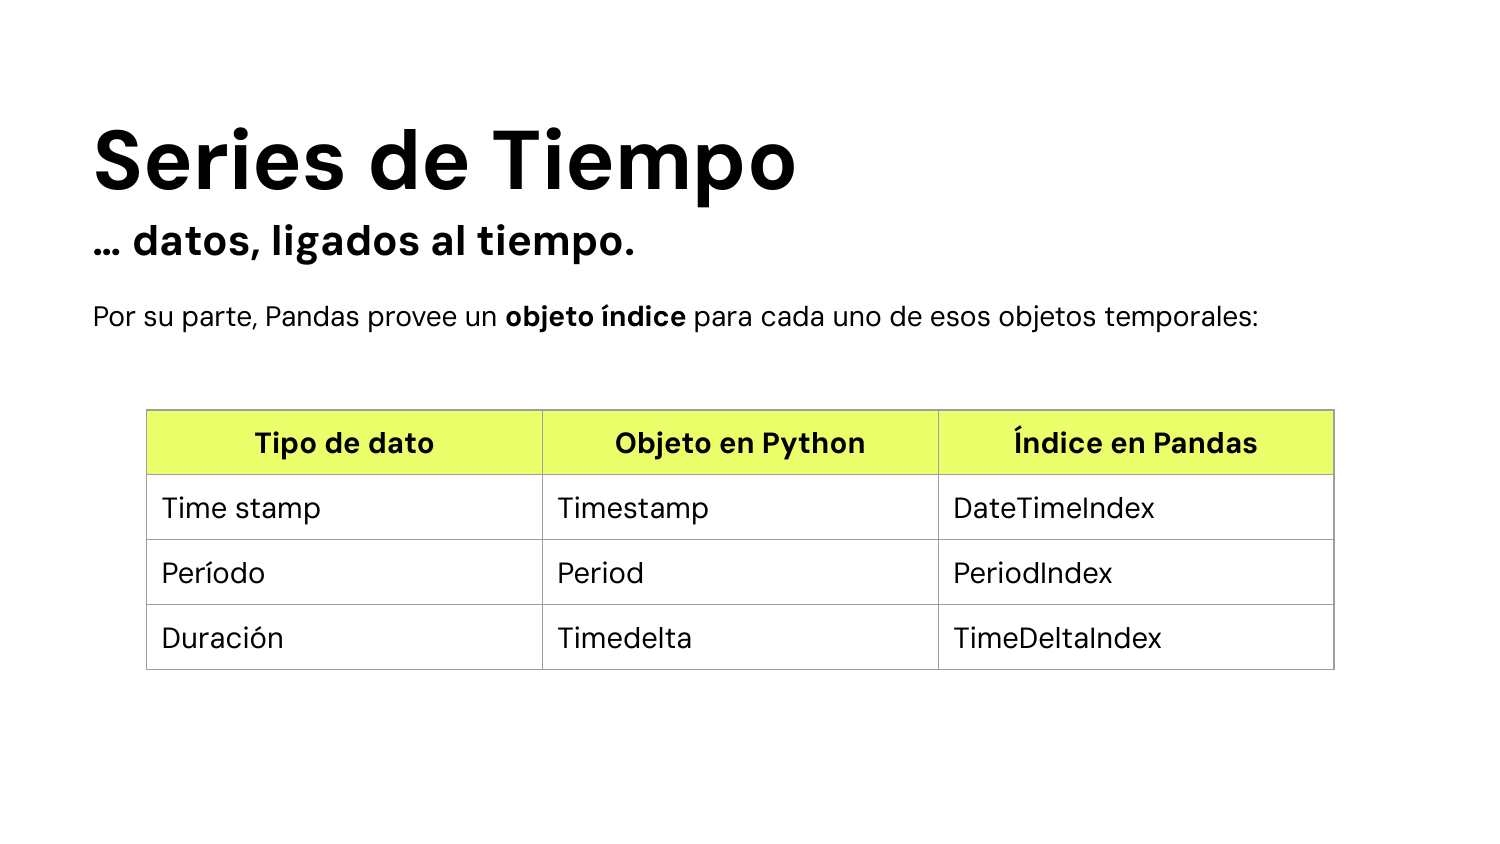

Series de Tiempo
… datos, ligados al tiempo.
Por su parte, Pandas provee un objeto índice para cada uno de esos objetos temporales:

| Tipo de dato | Objeto en Python | Índice en Pandas |
| --- | --- | --- |
| Time stamp | Timestamp | DateTimeIndex |
| Período | Period | PeriodIndex |
| Duración | Timedelta | TimeDeltaIndex |